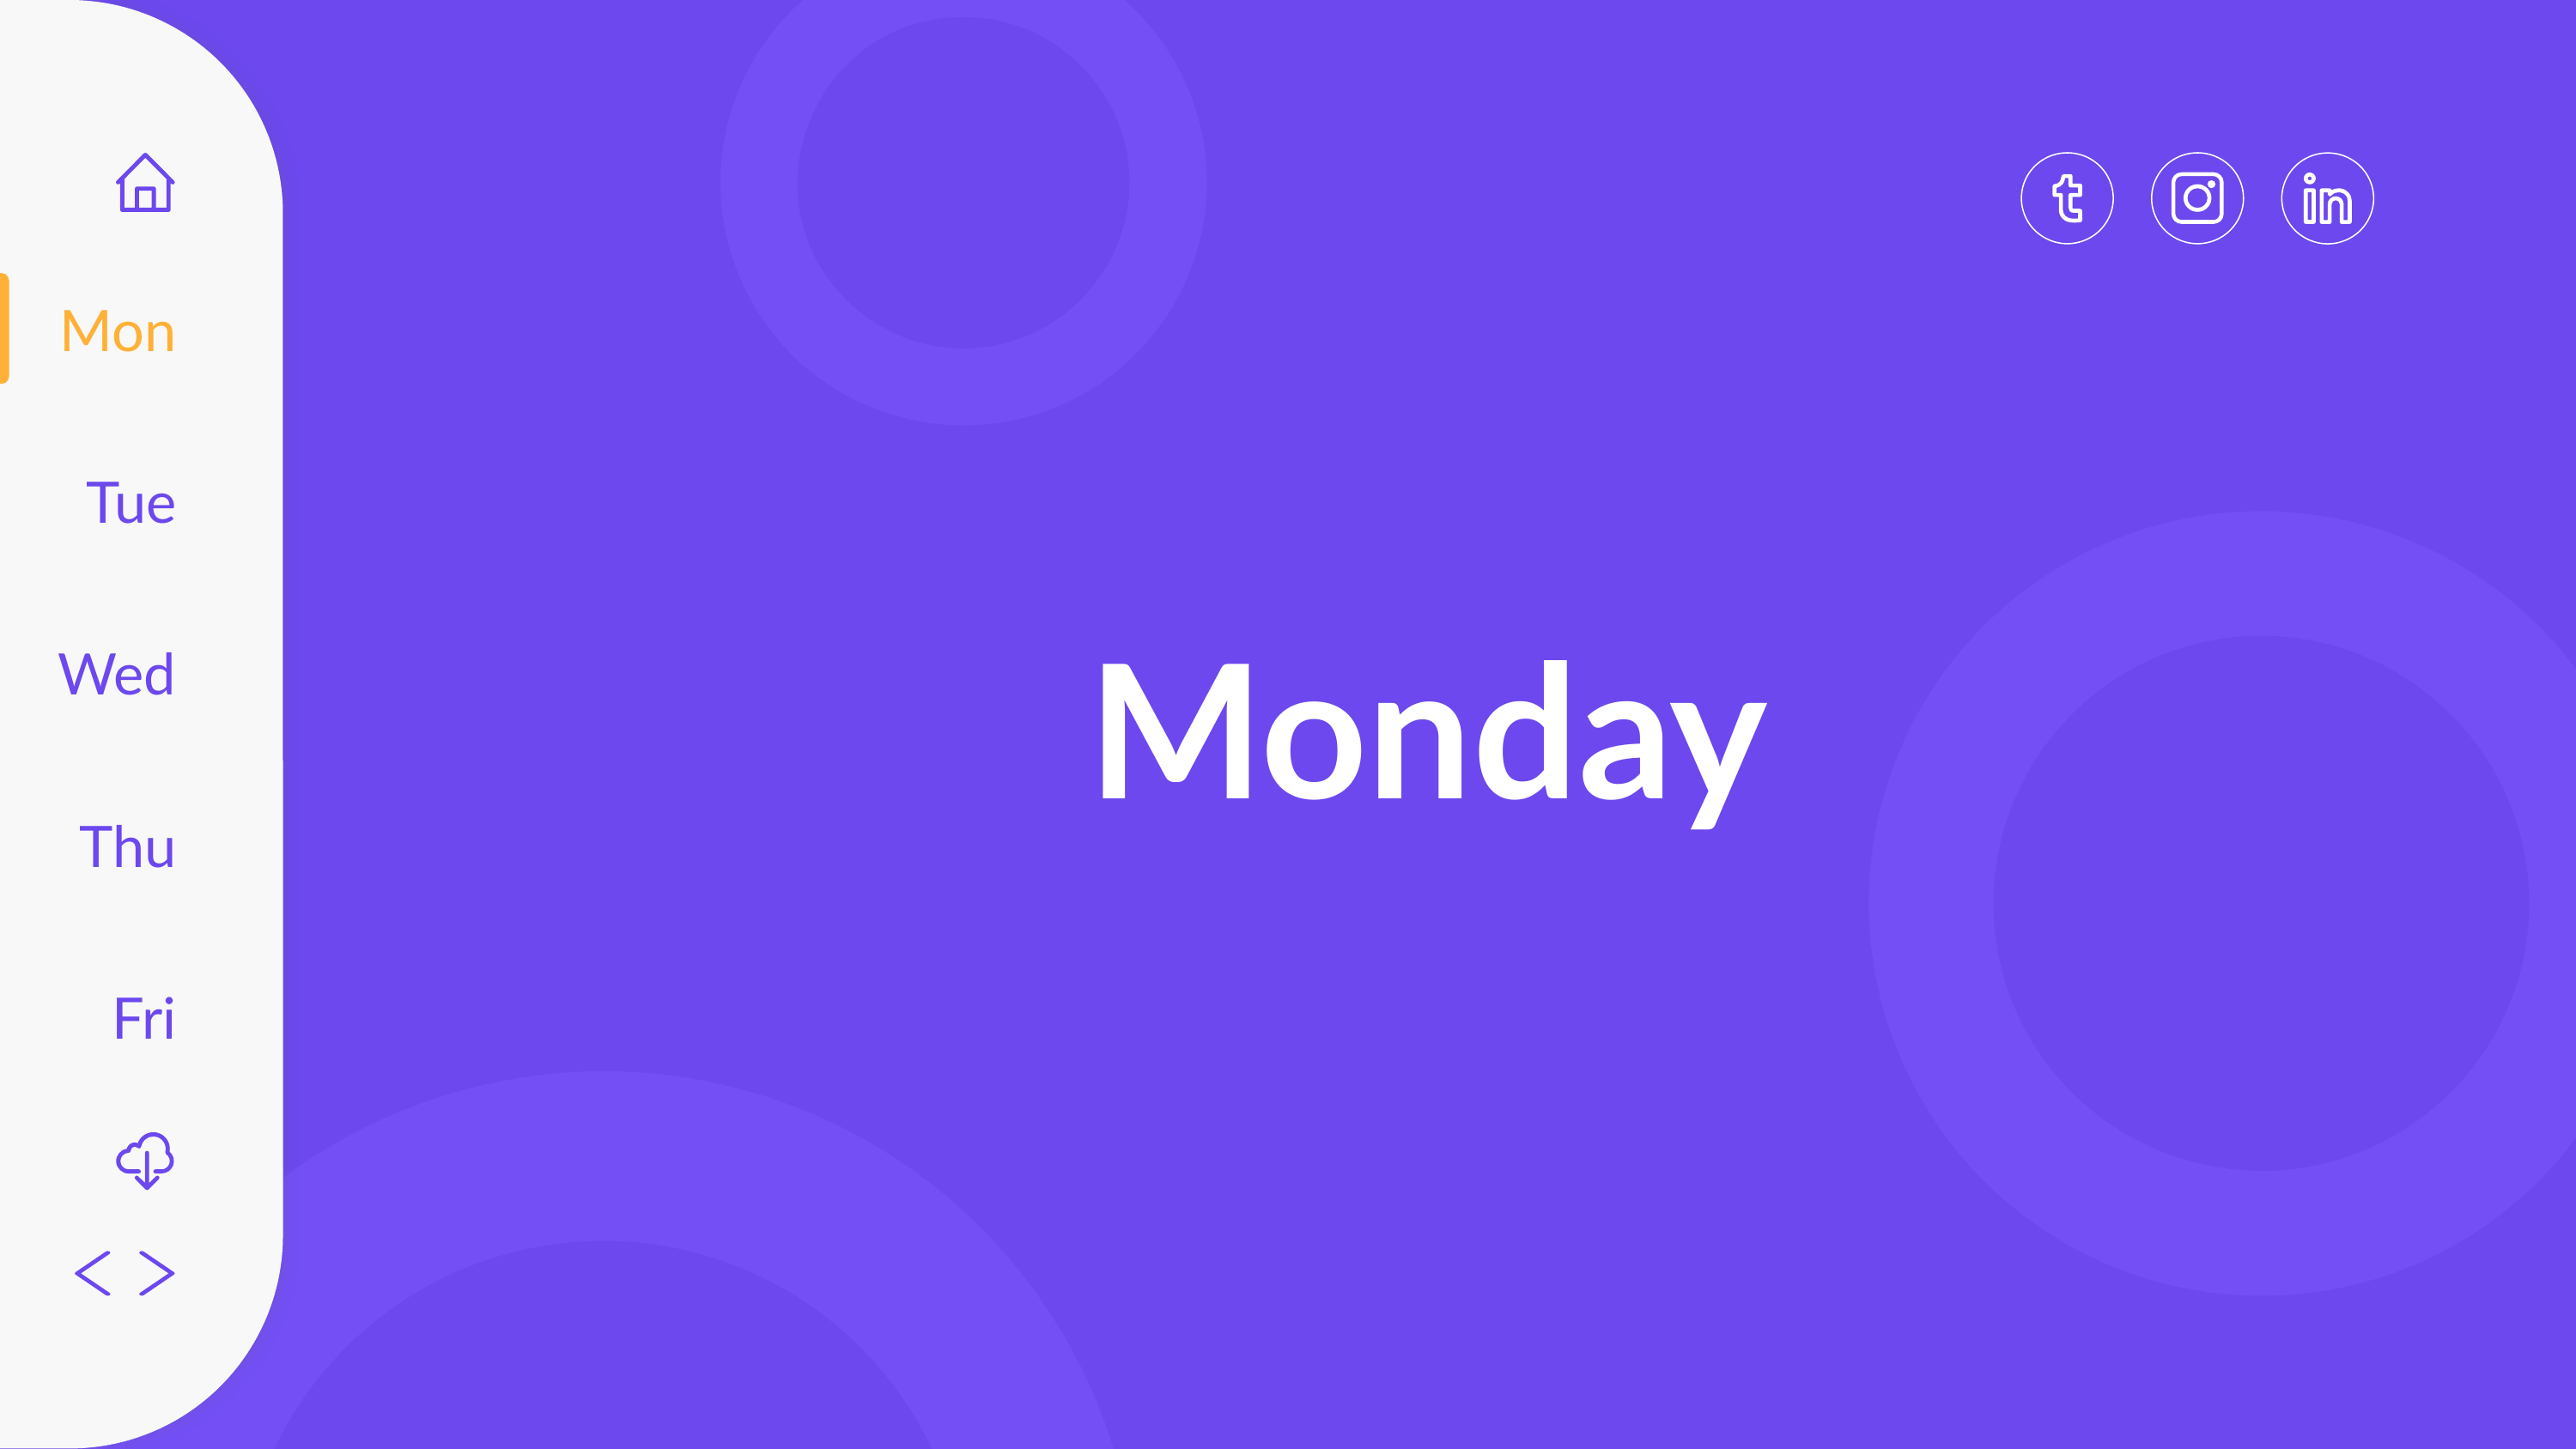

Mon

Tue
# Monday
Wed
Thu
Fri